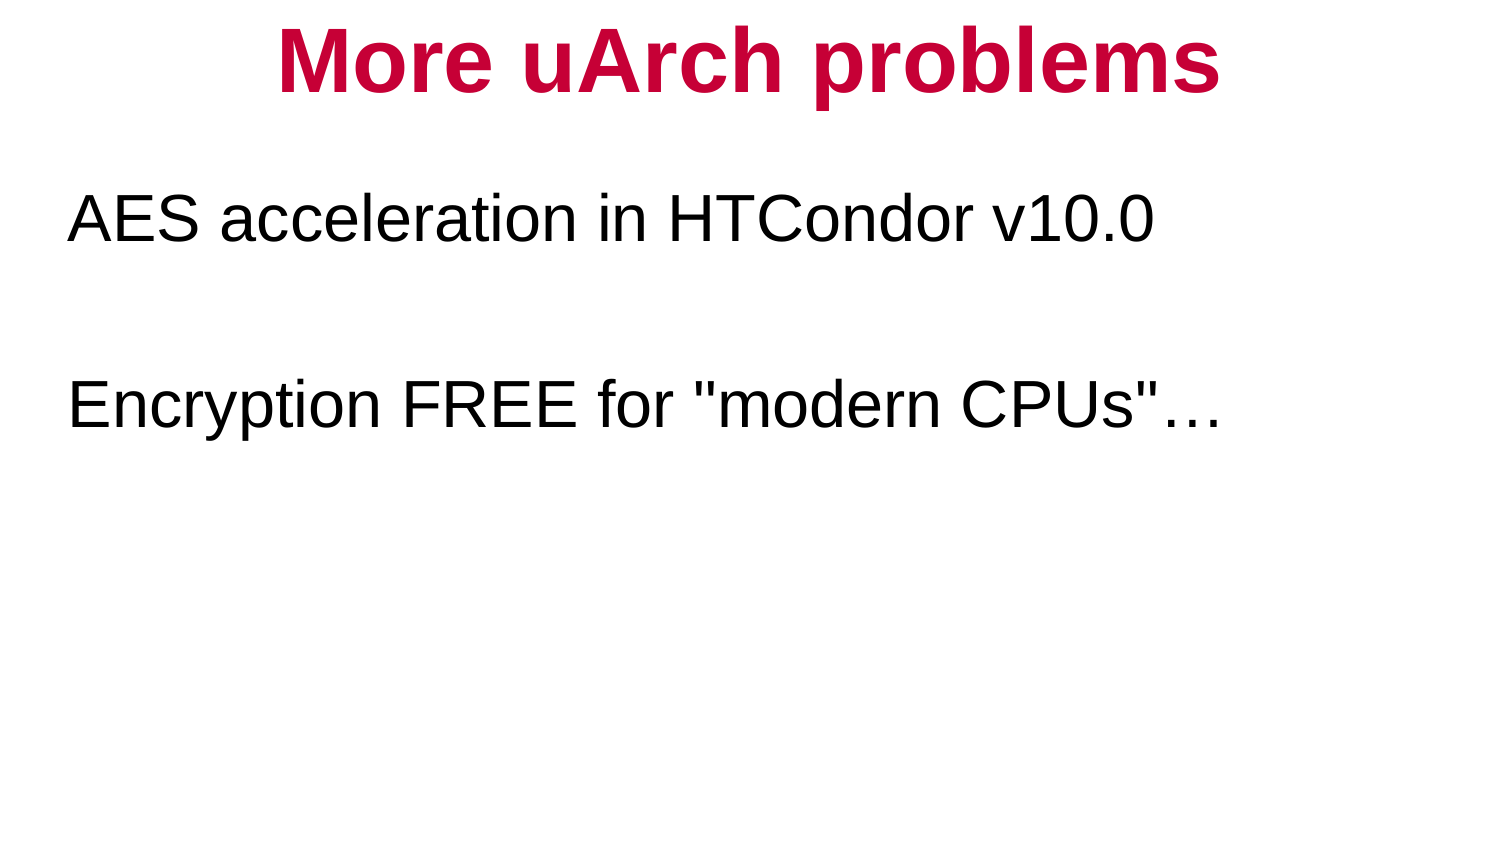

# More uArch problems
AES acceleration in HTCondor v10.0

Encryption FREE for "modern CPUs"…